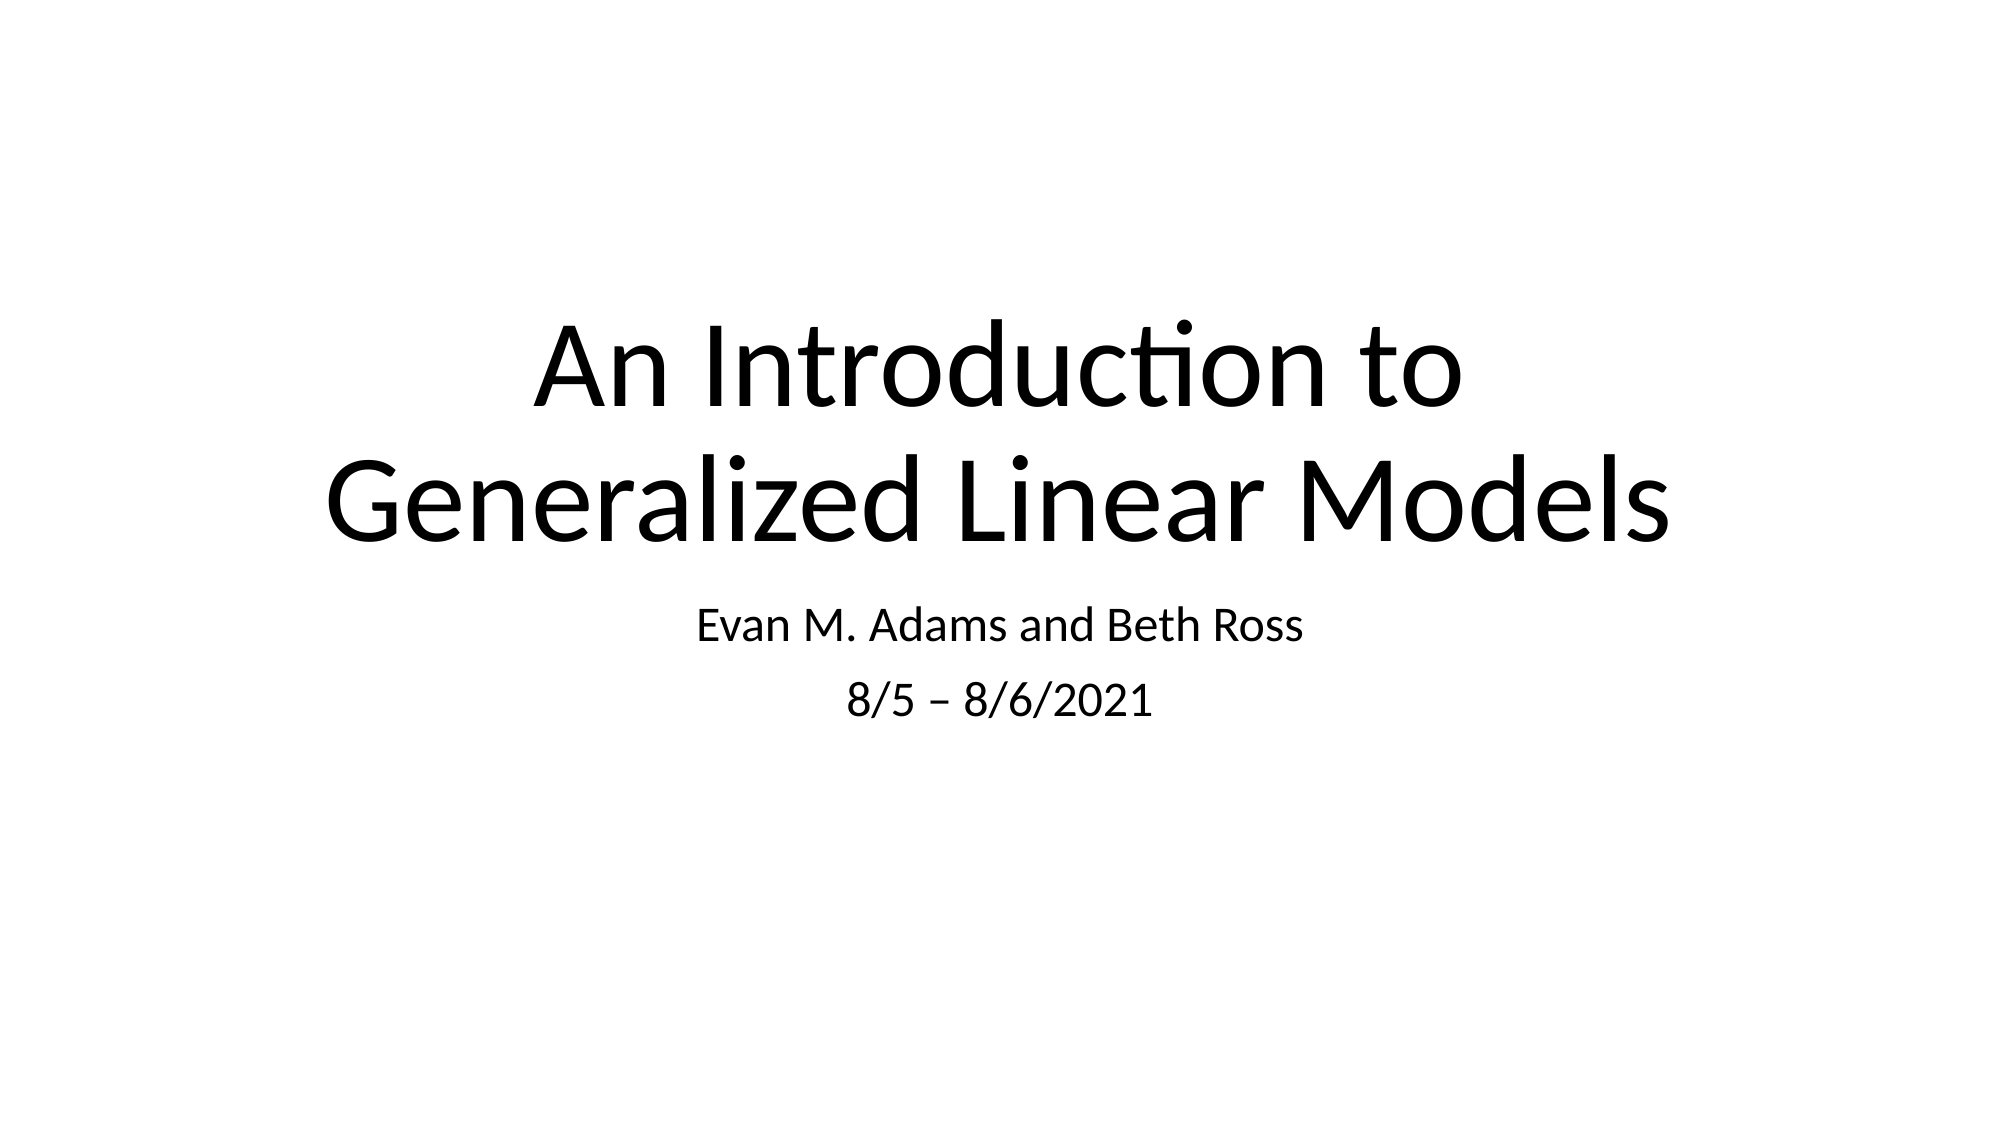

# An Introduction to Generalized Linear Models
Evan M. Adams and Beth Ross
8/5 – 8/6/2021